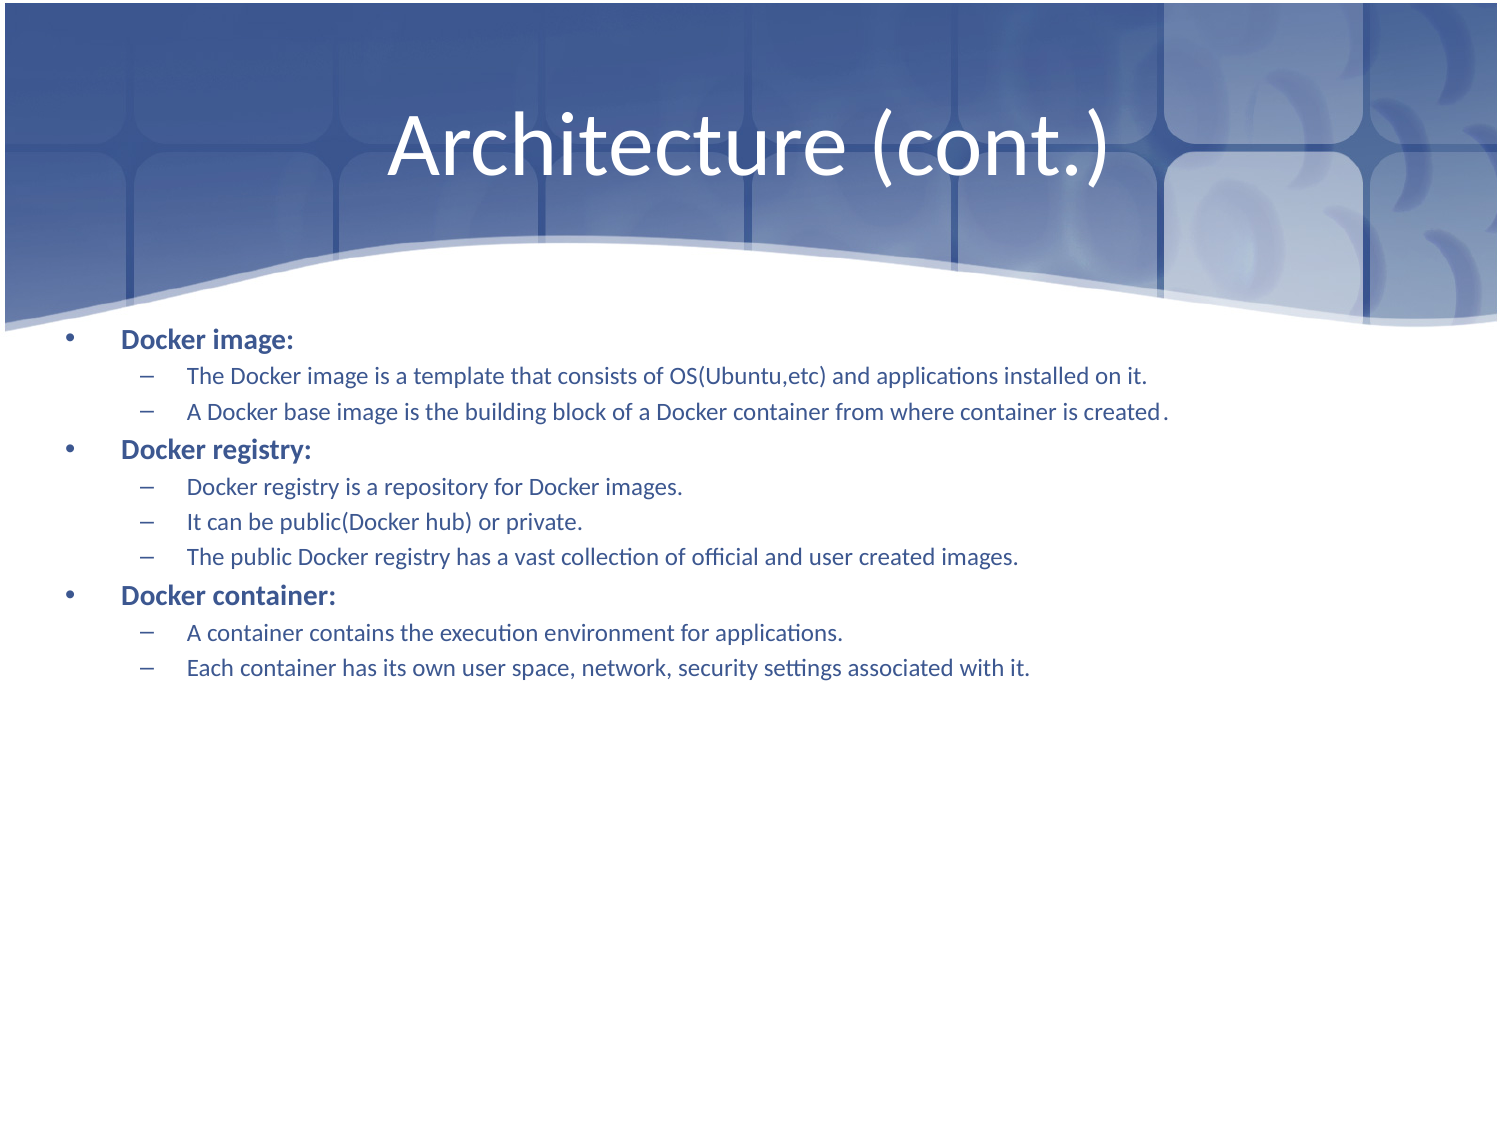

# Architecture (cont.)
Docker image:
The Docker image is a template that consists of OS(Ubuntu,etc) and applications installed on it.
A Docker base image is the building block of a Docker container from where container is created.
Docker registry:
Docker registry is a repository for Docker images.
It can be public(Docker hub) or private.
The public Docker registry has a vast collection of official and user created images.
Docker container:
A container contains the execution environment for applications.
Each container has its own user space, network, security settings associated with it.